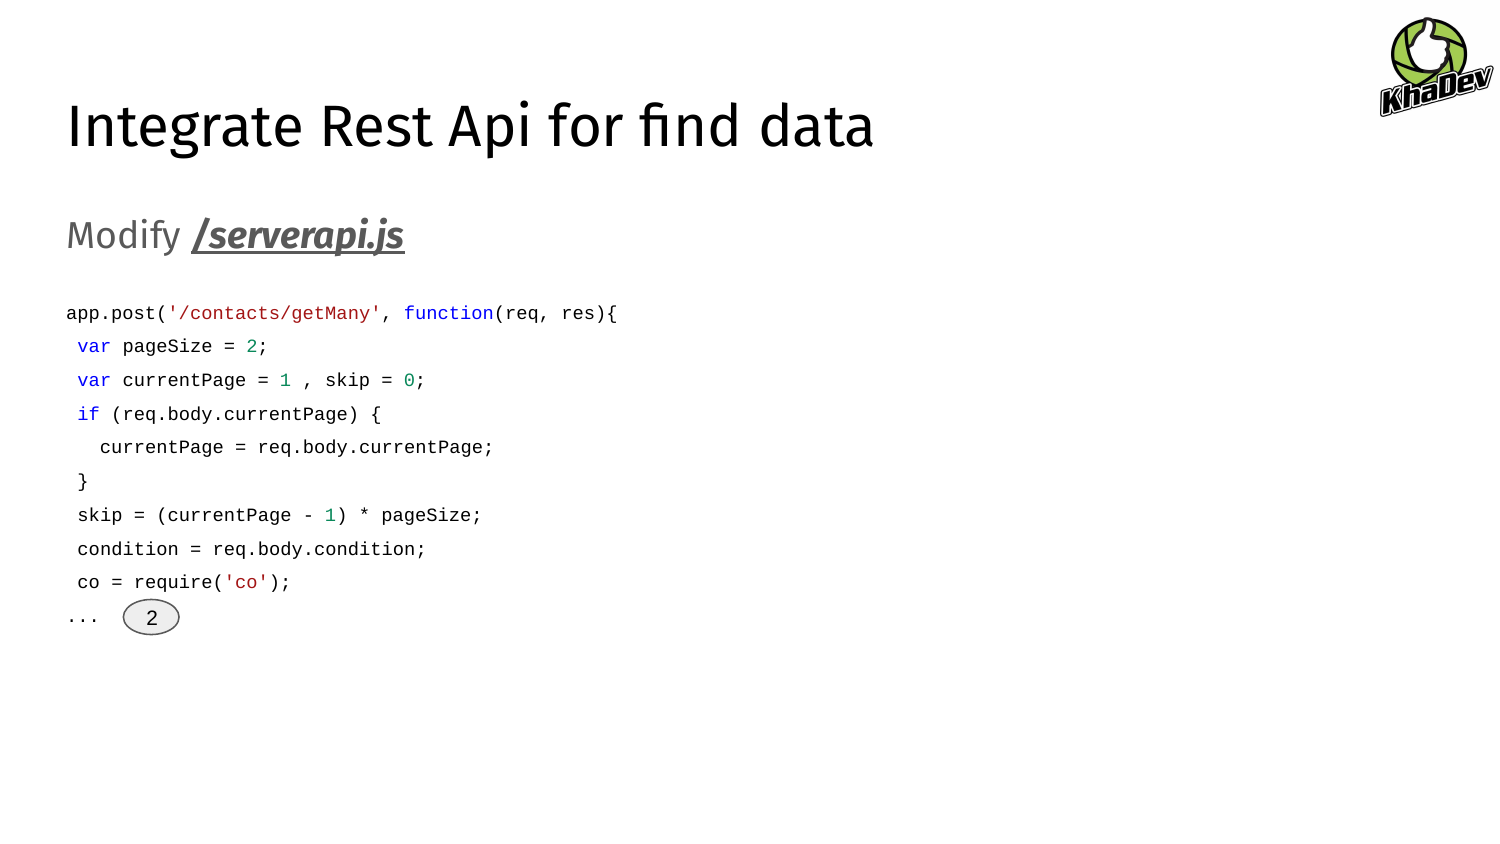

# Integrate Rest Api for find data

Modify /serverapi.js
app.post('/contacts/getMany', function(req, res){
 var pageSize = 2;
 var currentPage = 1 , skip = 0;
 if (req.body.currentPage) {
   currentPage = req.body.currentPage;
 }
 skip = (currentPage - 1) * pageSize;
 condition = req.body.condition;
 co = require('co');
...

2